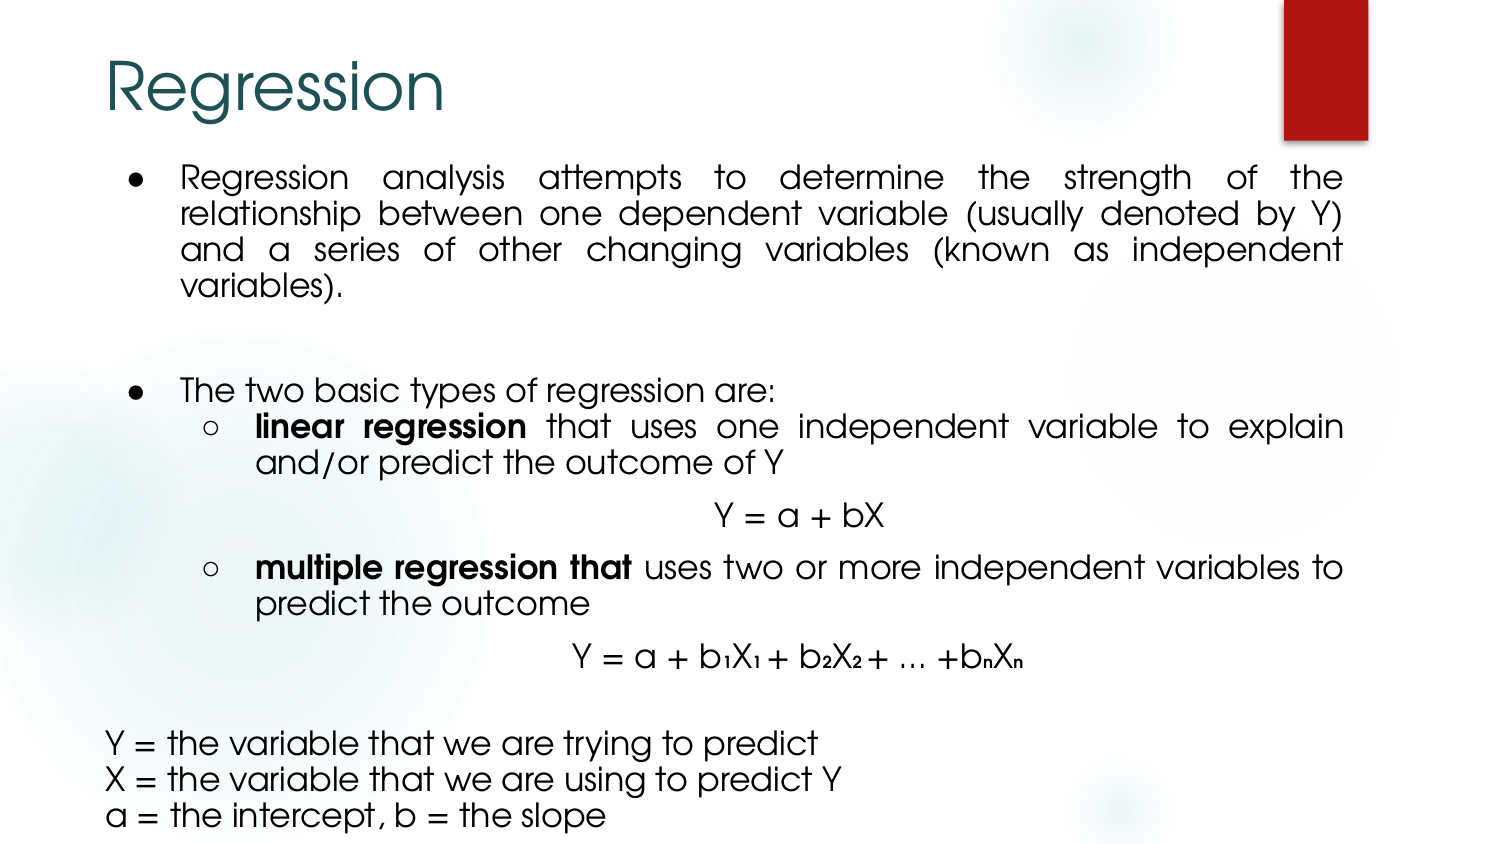

# Regression
Regression analysis attempts to determine the strength of the relationship between one dependent variable (usually denoted by Y) and a series of other changing variables (known as independent variables).

The two basic types of regression are:
linear regression that uses one independent variable to explain and/or predict the outcome of Y
Y = a + bX
multiple regression that uses two or more independent variables to predict the outcome
Y = a + b1X1 + b2X2 + … +bnXn

Y = the variable that we are trying to predict
X = the variable that we are using to predict Y
a = the intercept, b = the slope